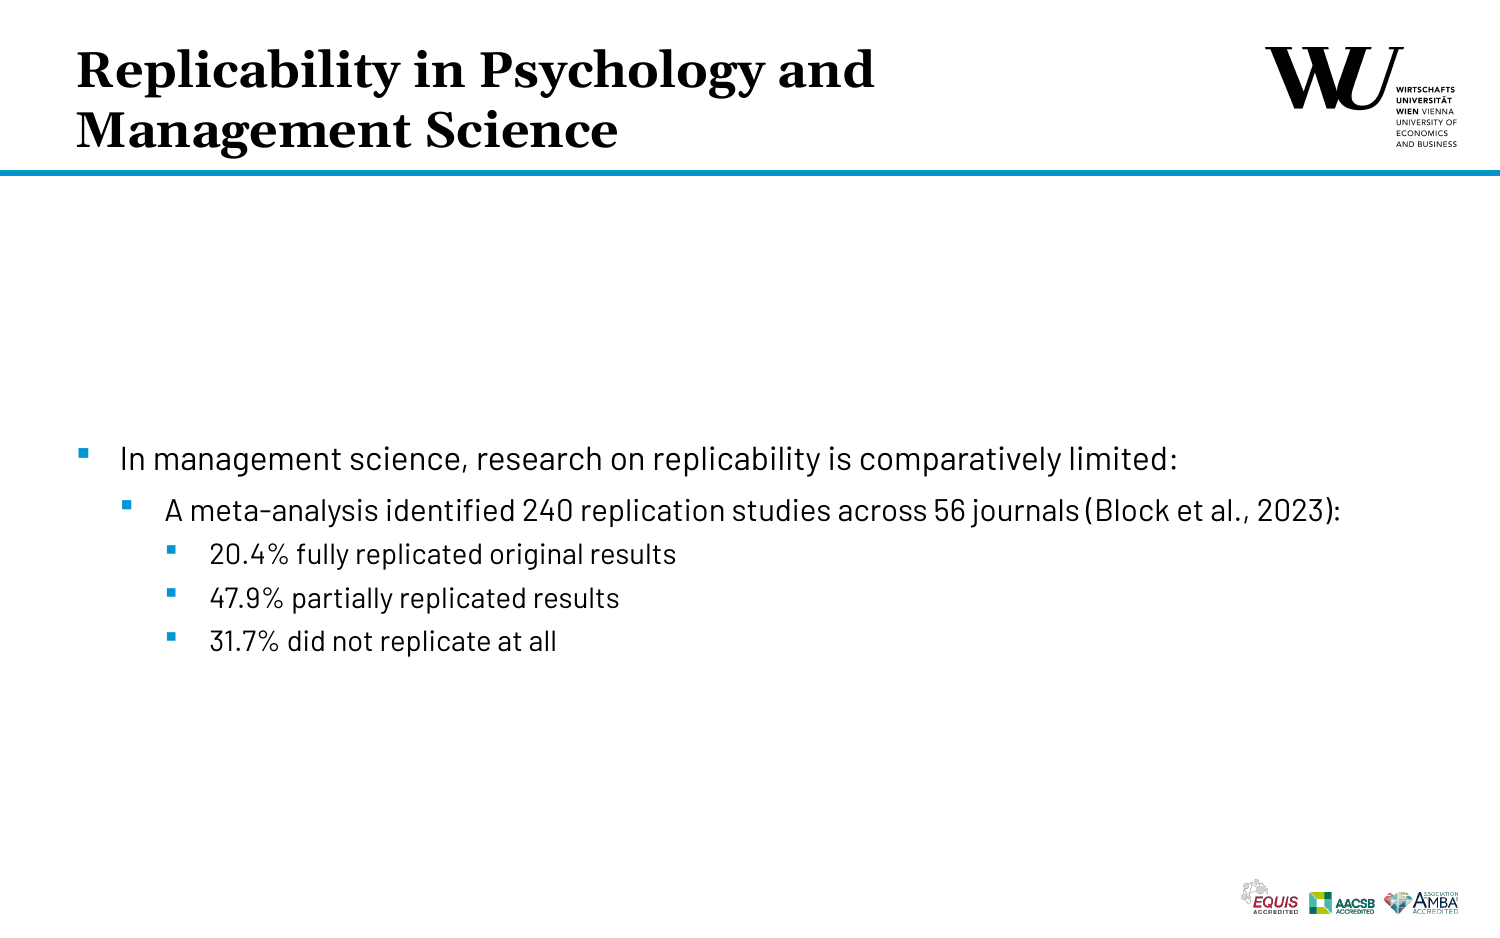

# Replicability in Psychology and Management Science

In management science, research on replicability is comparatively limited:
A meta-analysis identified 240 replication studies across 56 journals (Block et al., 2023):
20.4% fully replicated original results
47.9% partially replicated results
31.7% did not replicate at all